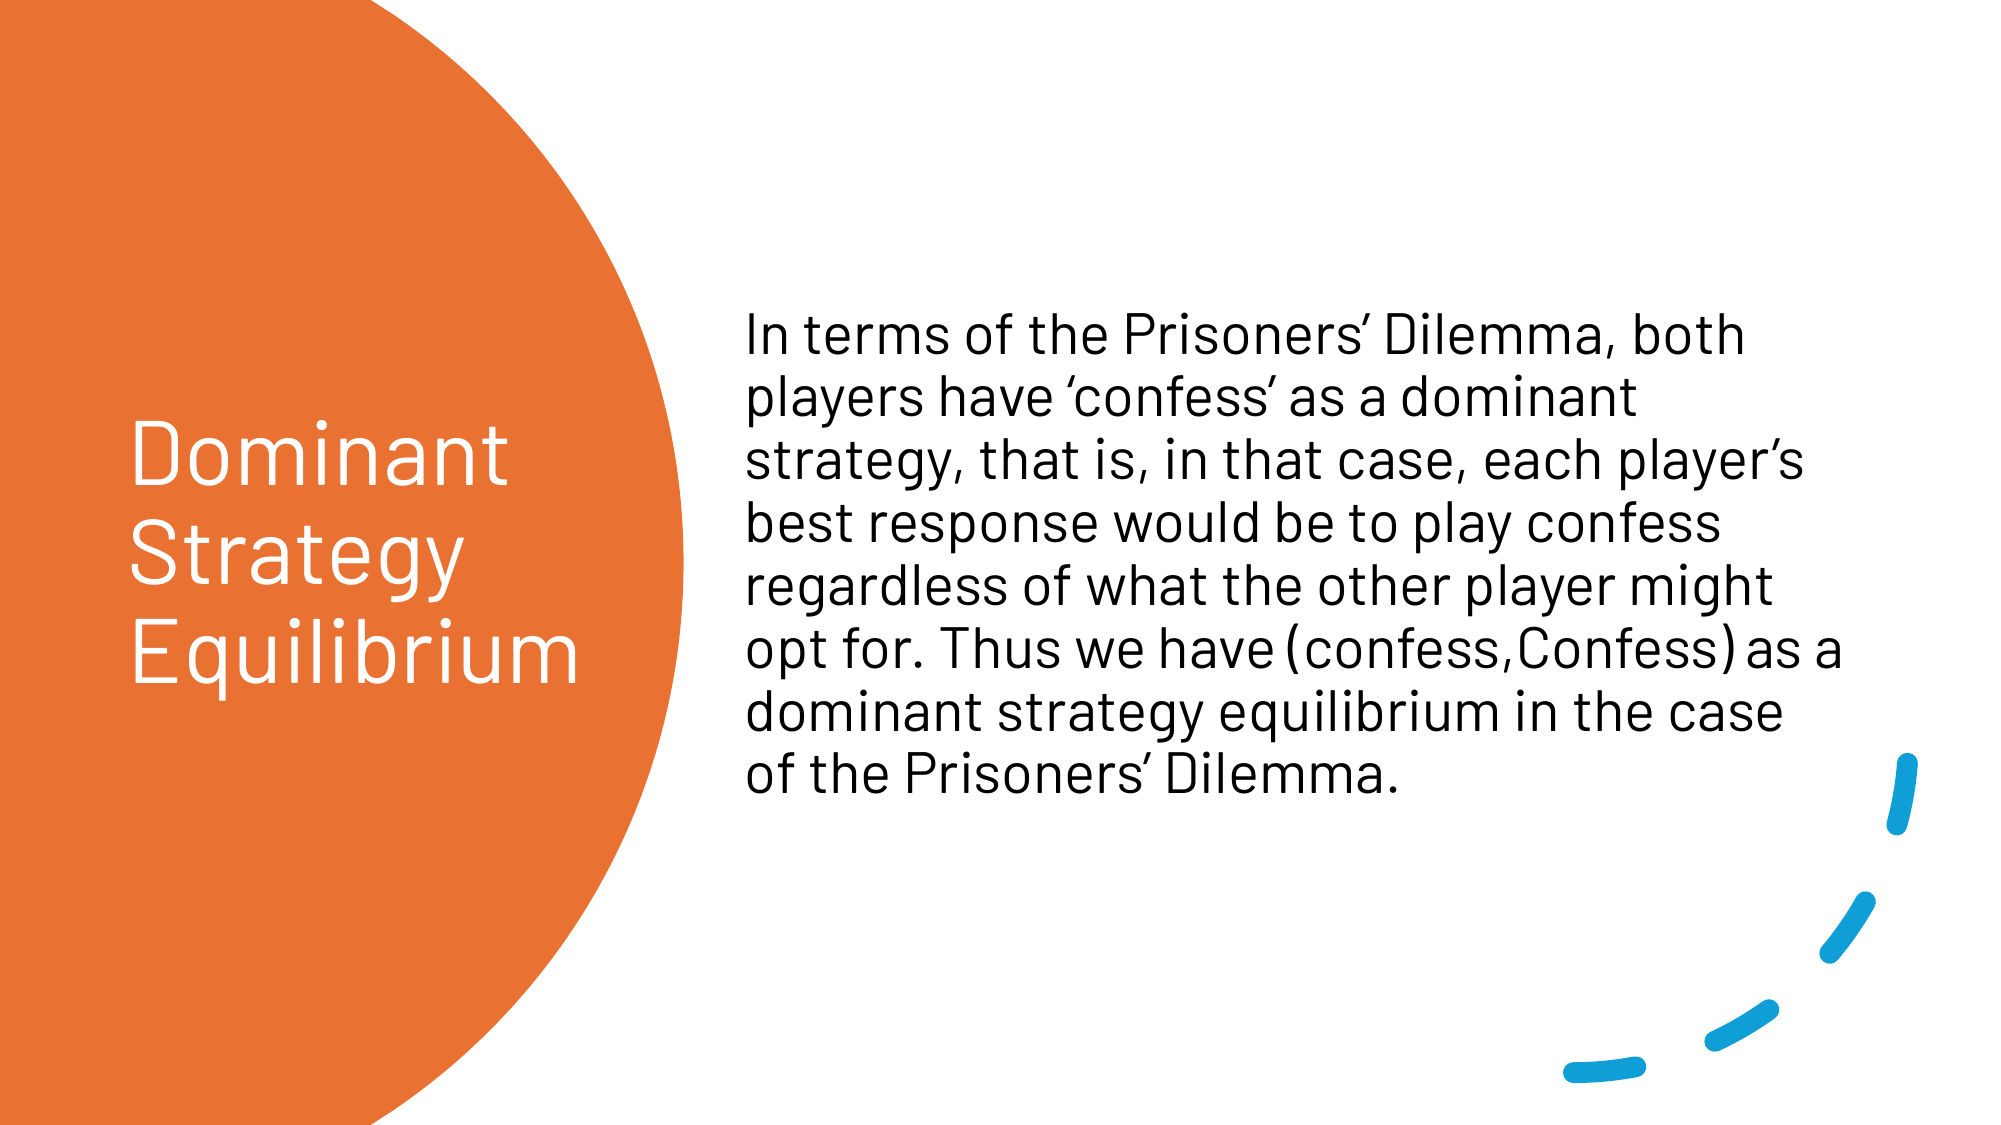

In terms of the Prisoners’ Dilemma, both players have ‘confess’ as a dominant strategy, that is, in that case, each player’s best response would be to play confess regardless of what the other player might opt for. Thus we have (confess,Confess) as a dominant strategy equilibrium in the case of the Prisoners’ Dilemma.
# Dominant Strategy Equilibrium